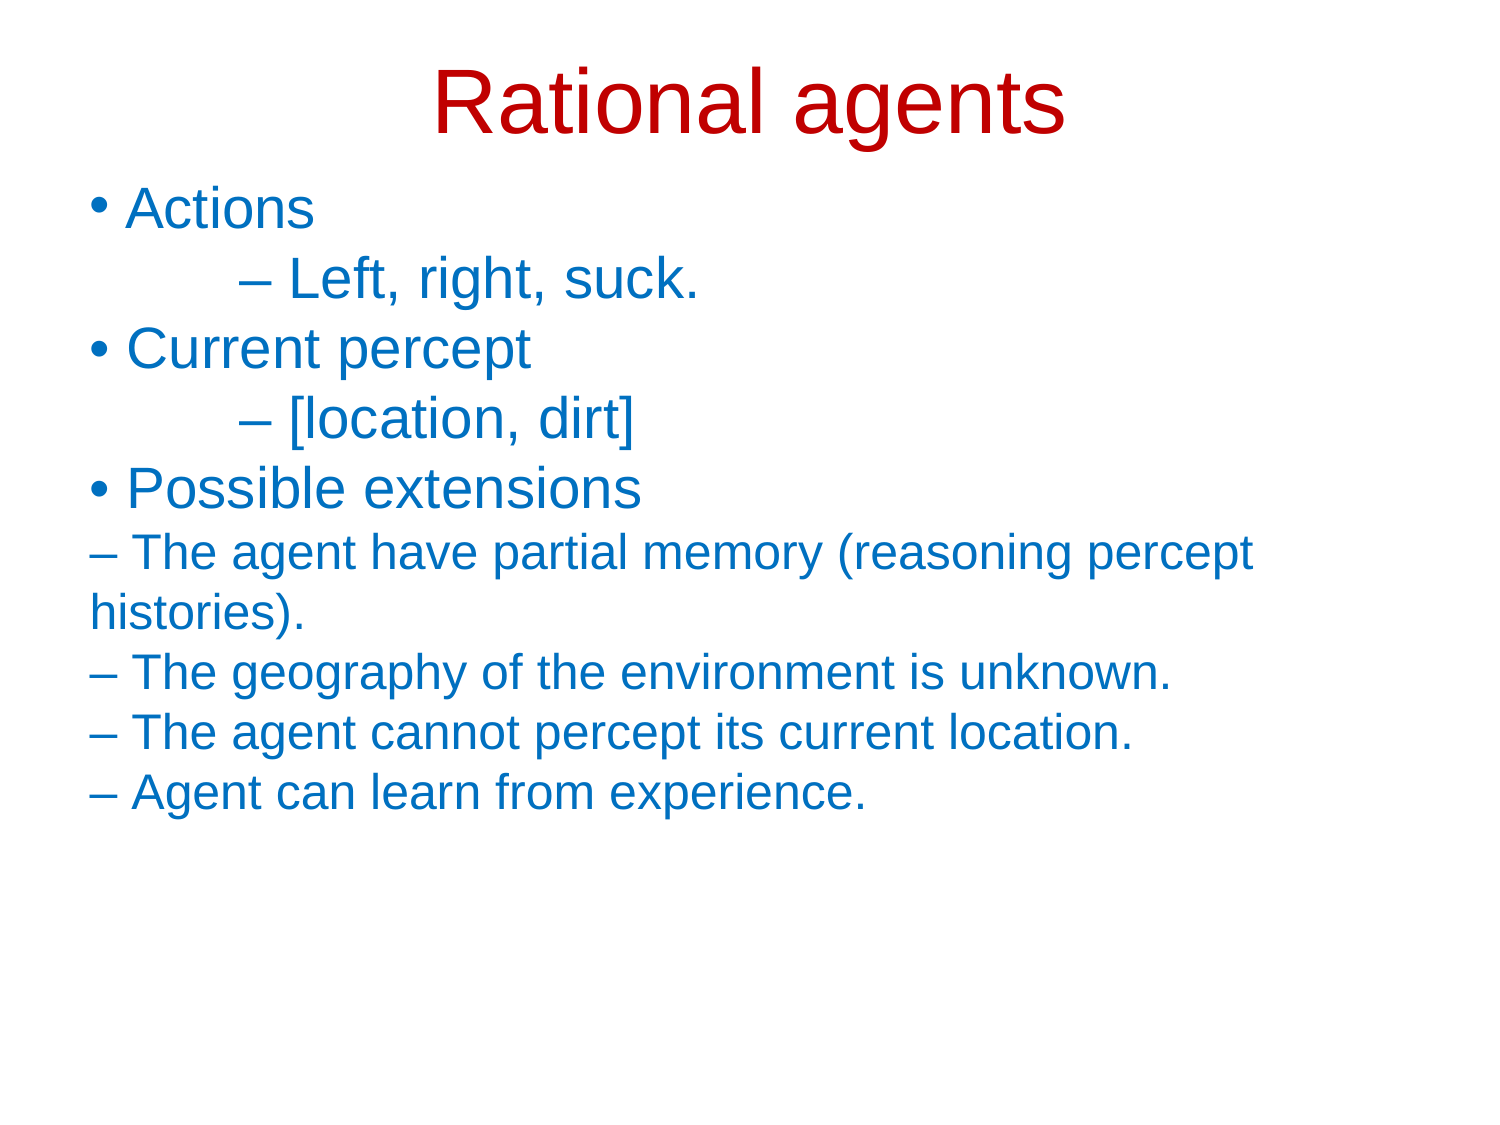

Rational agents
Actions
	– Left, right, suck.
• Current percept
	– [location, dirt]
• Possible extensions
– The agent have partial memory (reasoning percept histories).
– The geography of the environment is unknown.
– The agent cannot percept its current location.
– Agent can learn from experience.